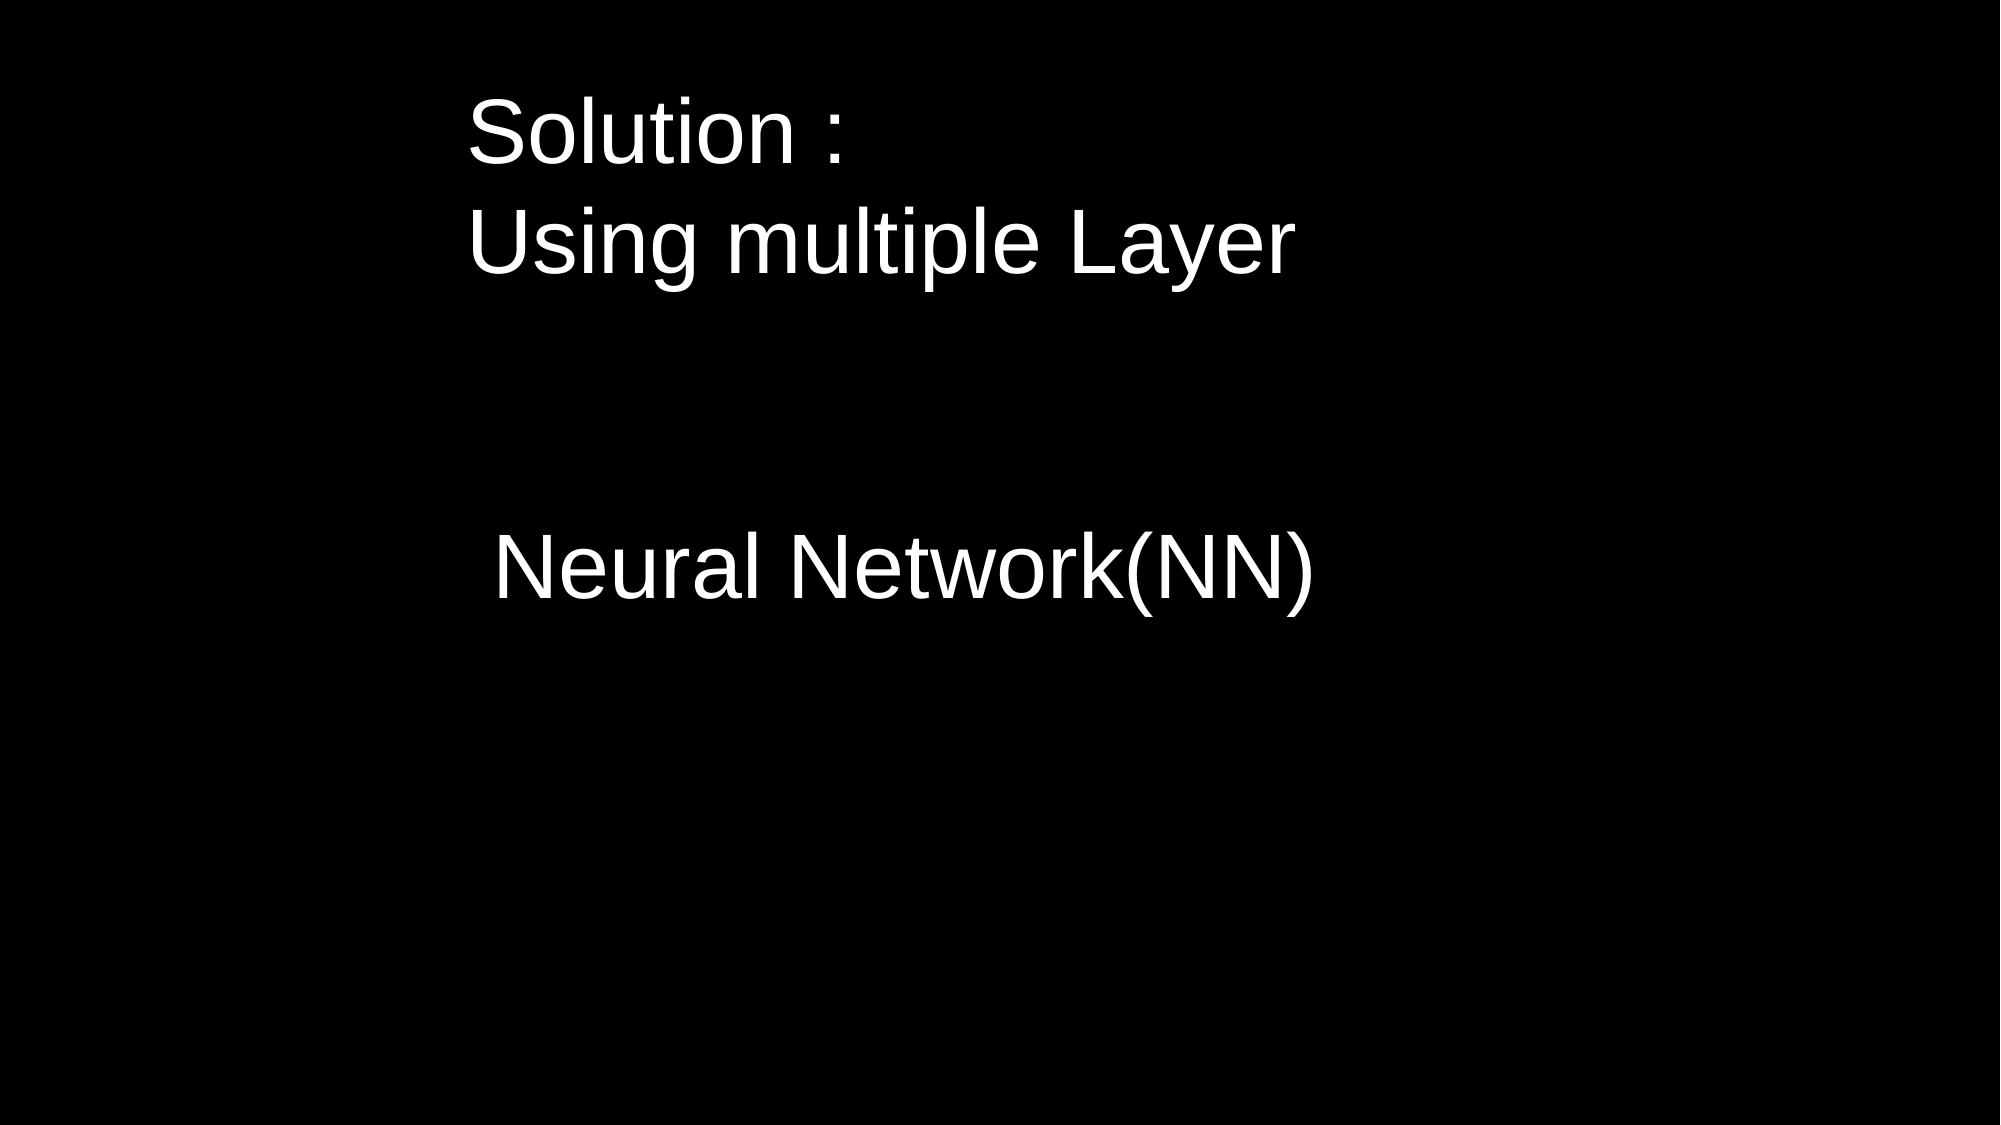

Solution :
Using multiple Layer
Neural Network(NN)